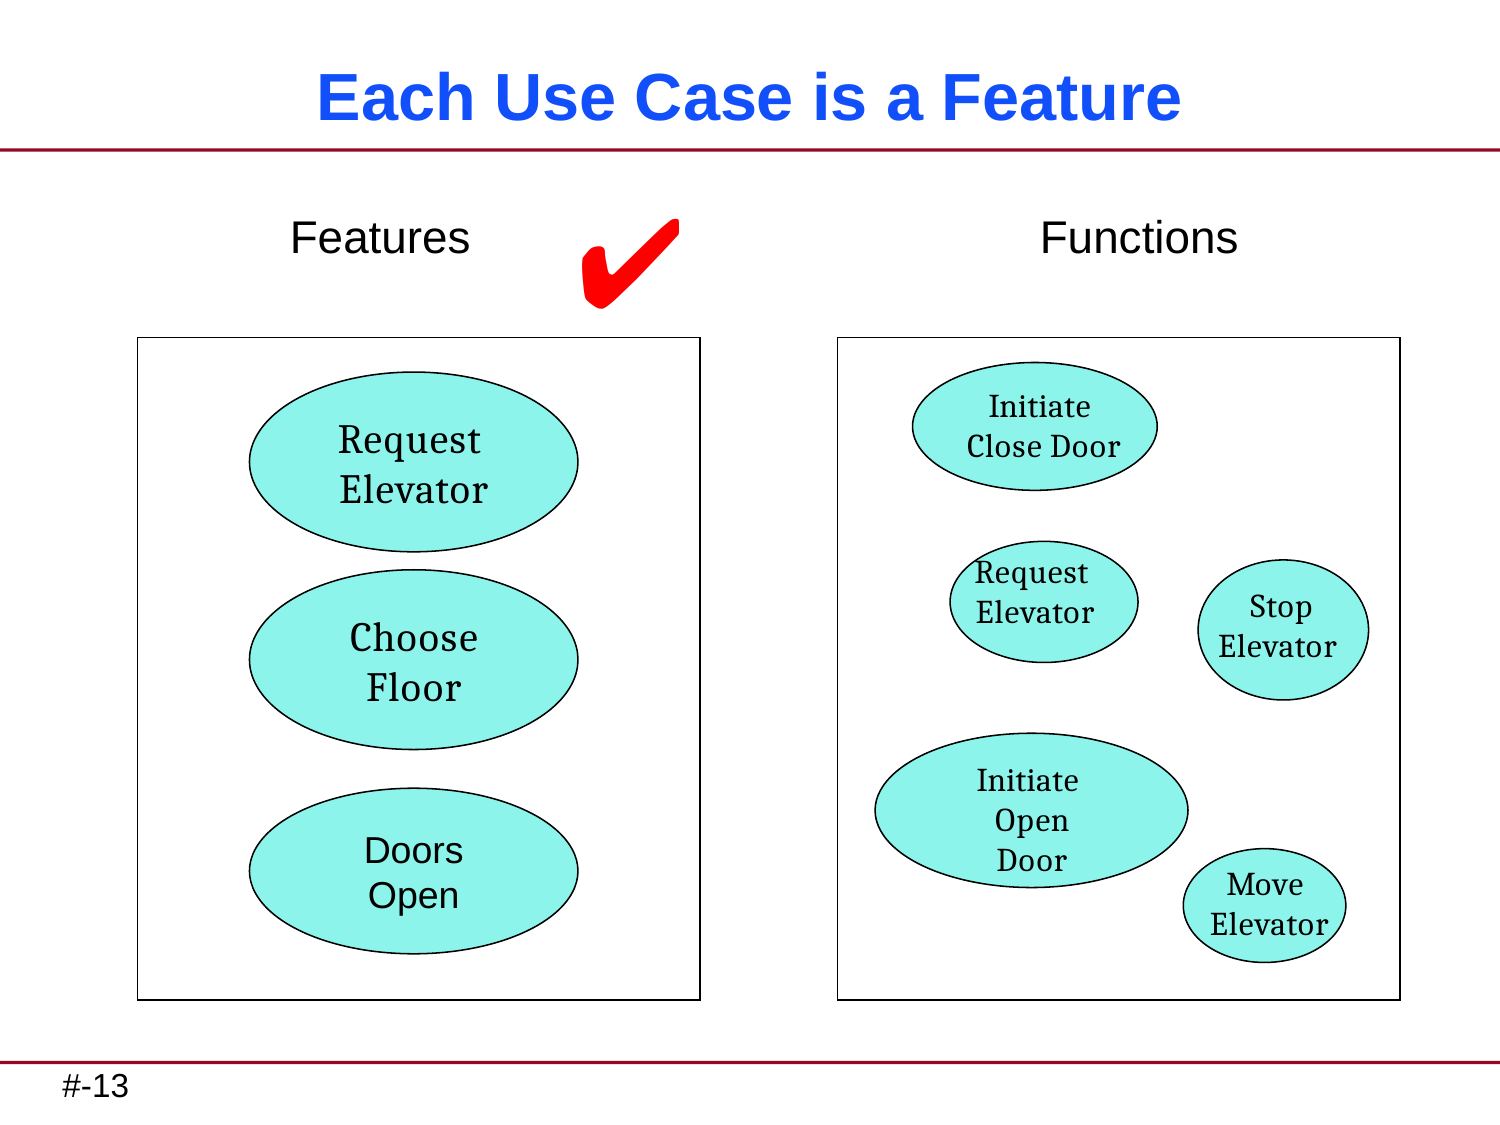

# Each Use Case is a Feature
✔
	Features				Functions

Request
Elevator
Initiate
Close Door

Request
Elevator
Stop
Elevator

Choose Floor

Initiate
Open Door
Doors Open

Move
Elevator